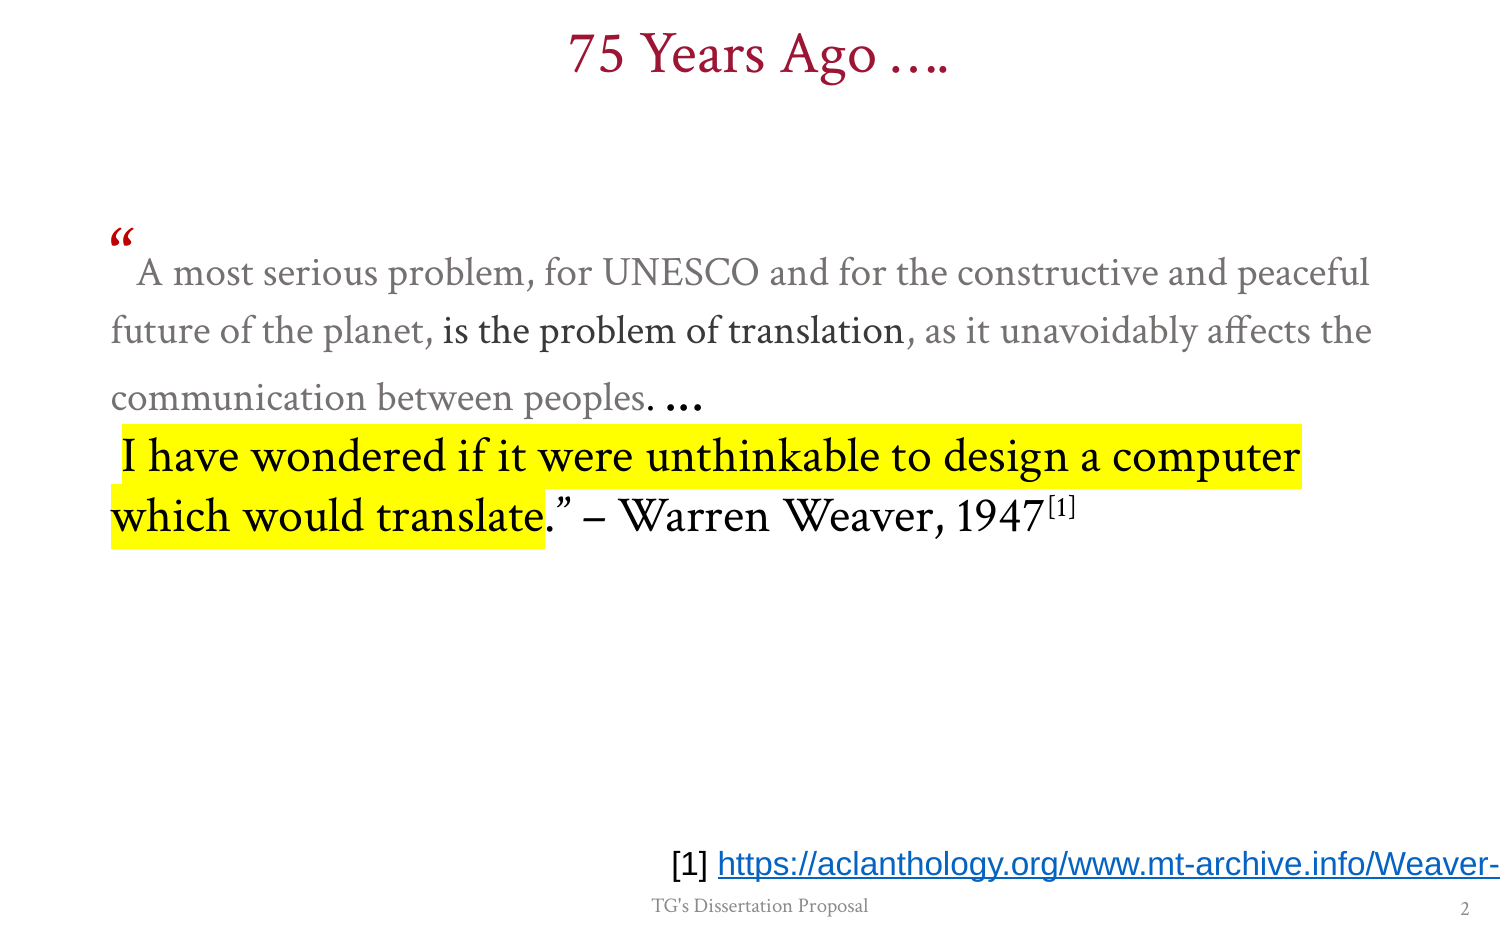

# 75 Years Ago ….
“A most serious problem, for UNESCO and for the constructive and peaceful future of the planet, is the problem of translation, as it unavoidably affects the communication between peoples. ...
 I have wondered if it were unthinkable to design a computer which would translate.” – Warren Weaver, 1947[1]
[1] https://aclanthology.org/www.mt-archive.info/Weaver-1949.pdf
TG's Dissertation Proposal
2